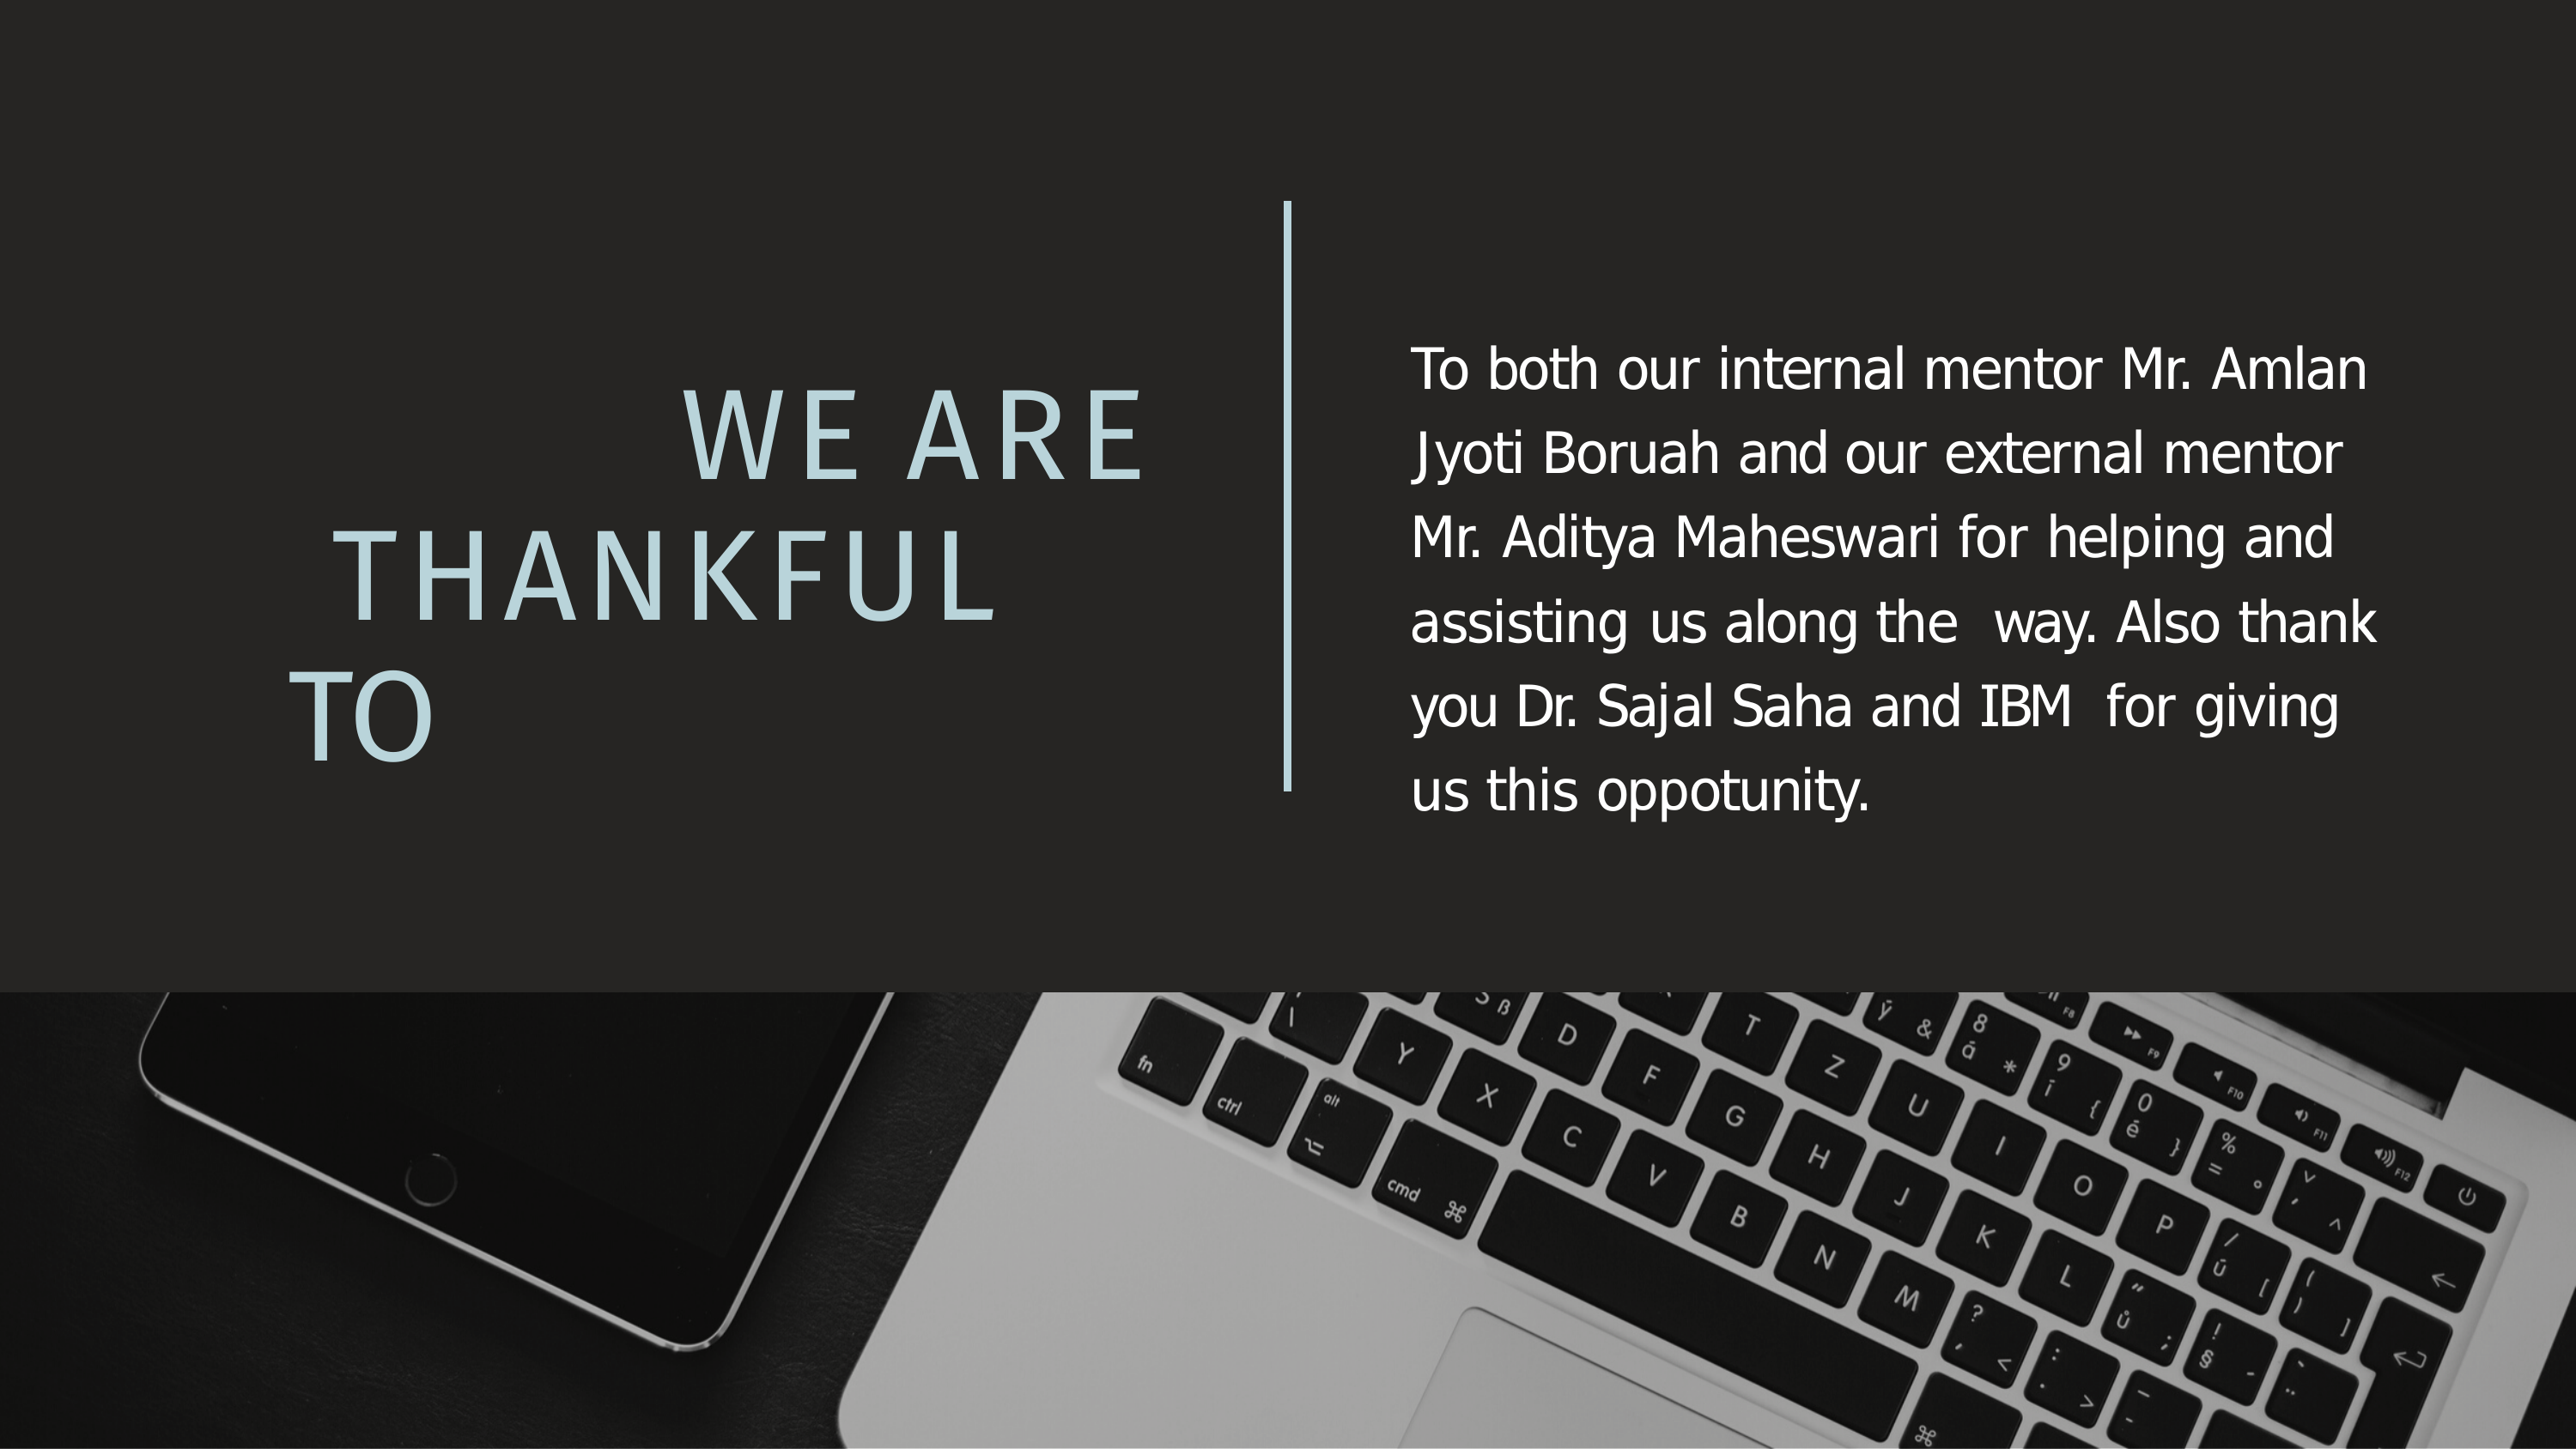

# To both our internal mentor Mr. Amlan Jyoti Boruah and our external mentor Mr. Aditya Maheswari for helping and assisting us along the  way. Also thank you Dr. Sajal Saha and IBM  for giving us this oppotunity.
WE ARE  THANKFUL TO